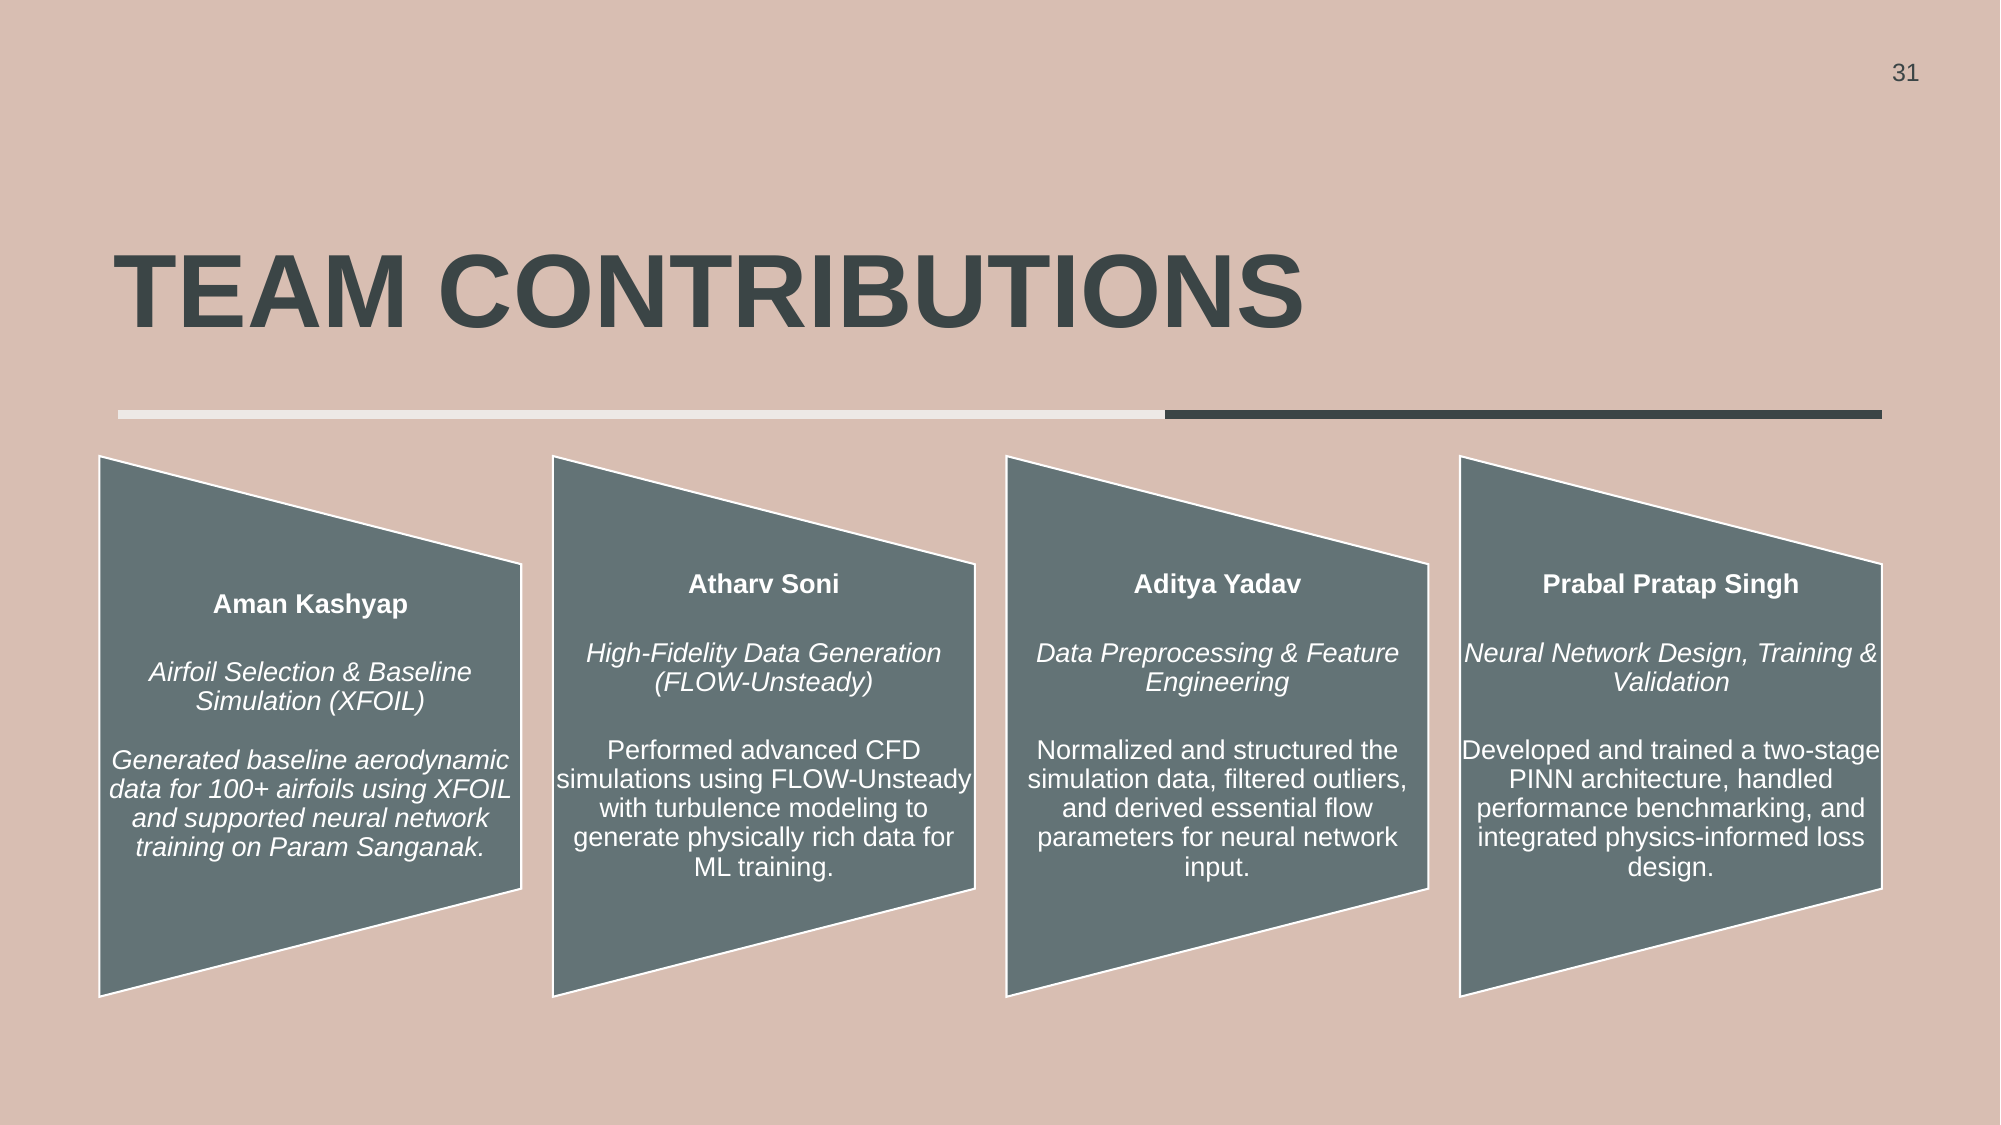

31
# Team Contributions
Aman Kashyap
Airfoil Selection & Baseline Simulation (XFOIL)
Generated baseline aerodynamic data for 100+ airfoils using XFOIL and supported neural network training on Param Sanganak.
Atharv Soni
High-Fidelity Data Generation (FLOW-Unsteady)
Performed advanced CFD simulations using FLOW-Unsteady with turbulence modeling to generate physically rich data for ML training.
Aditya Yadav
Data Preprocessing & Feature Engineering
Normalized and structured the simulation data, filtered outliers, and derived essential flow parameters for neural network input.
Prabal Pratap Singh
Neural Network Design, Training & Validation
Developed and trained a two-stage PINN architecture, handled performance benchmarking, and integrated physics-informed loss design.